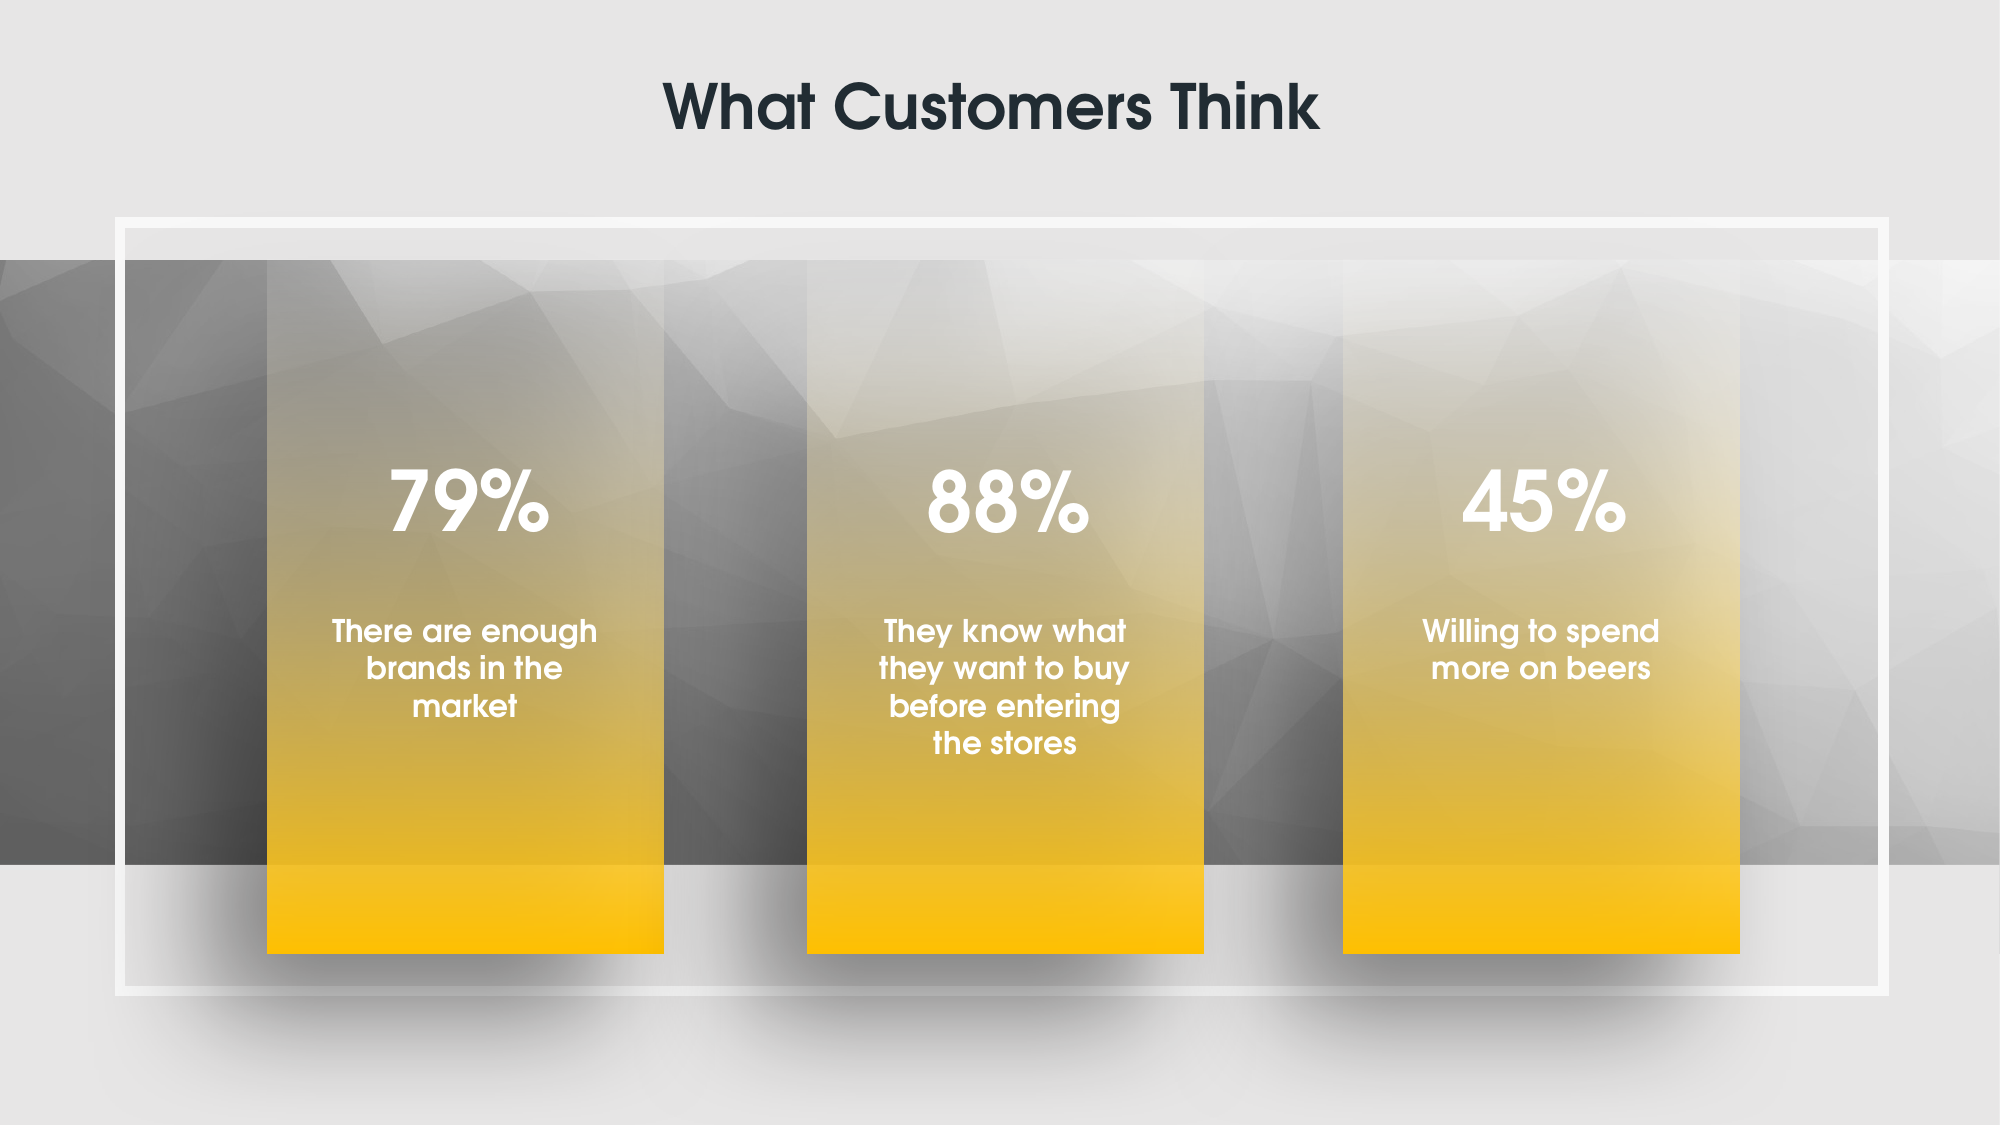

What Customers Think

There are enough brands in the market

They know what they want to buy before entering the stores

Willing to spend more on beers

79%
45%
88%